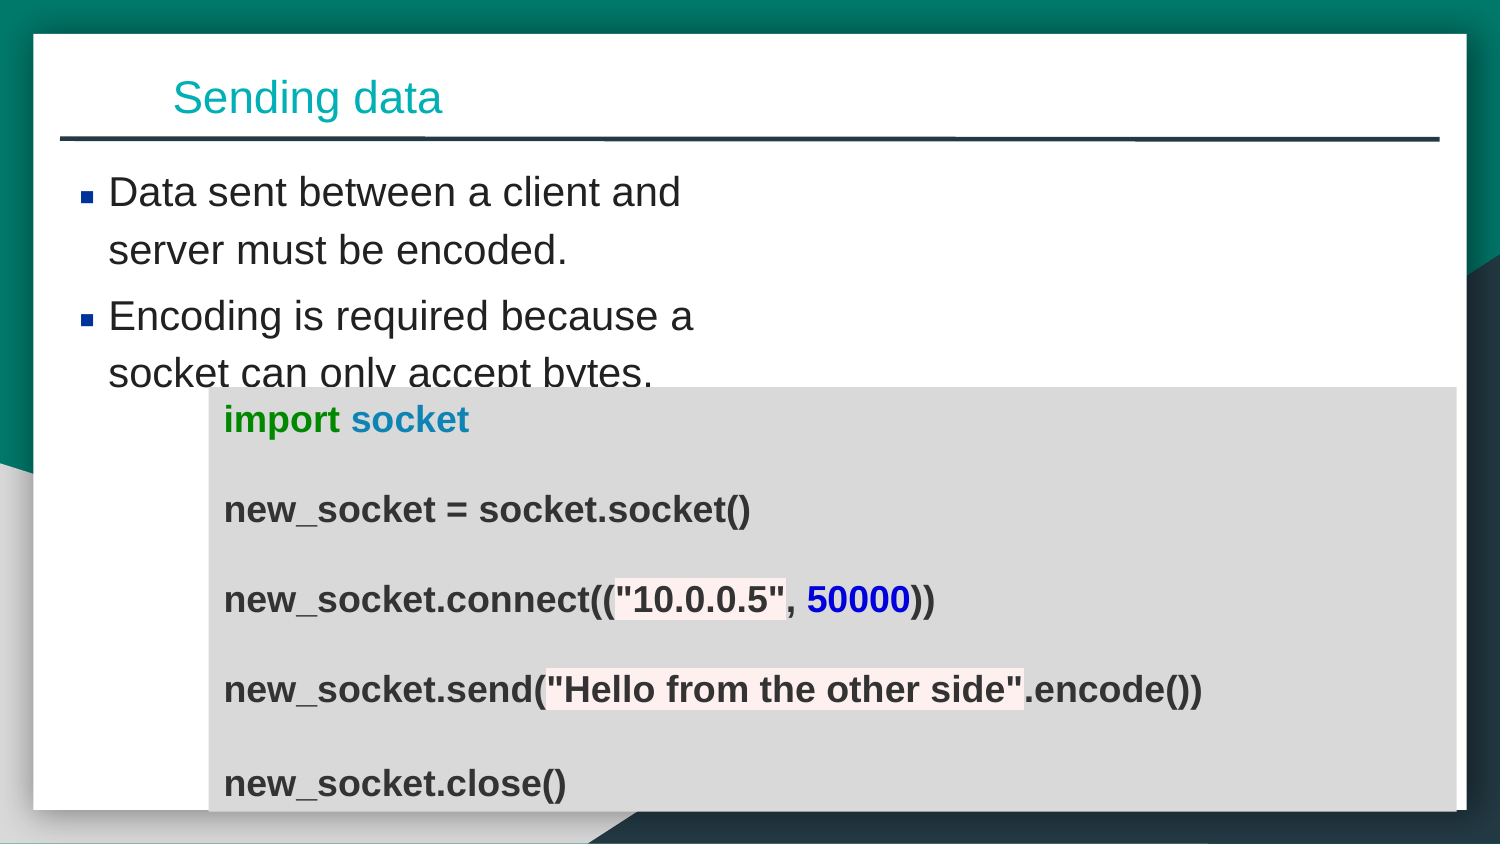

Sending data
Data sent between a client and server must be encoded.
Encoding is required because a socket can only accept bytes.
import socket

new_socket = socket.socket()

new_socket.connect(("10.0.0.5", 50000))

new_socket.send("Hello from the other side".encode())

new_socket.close()